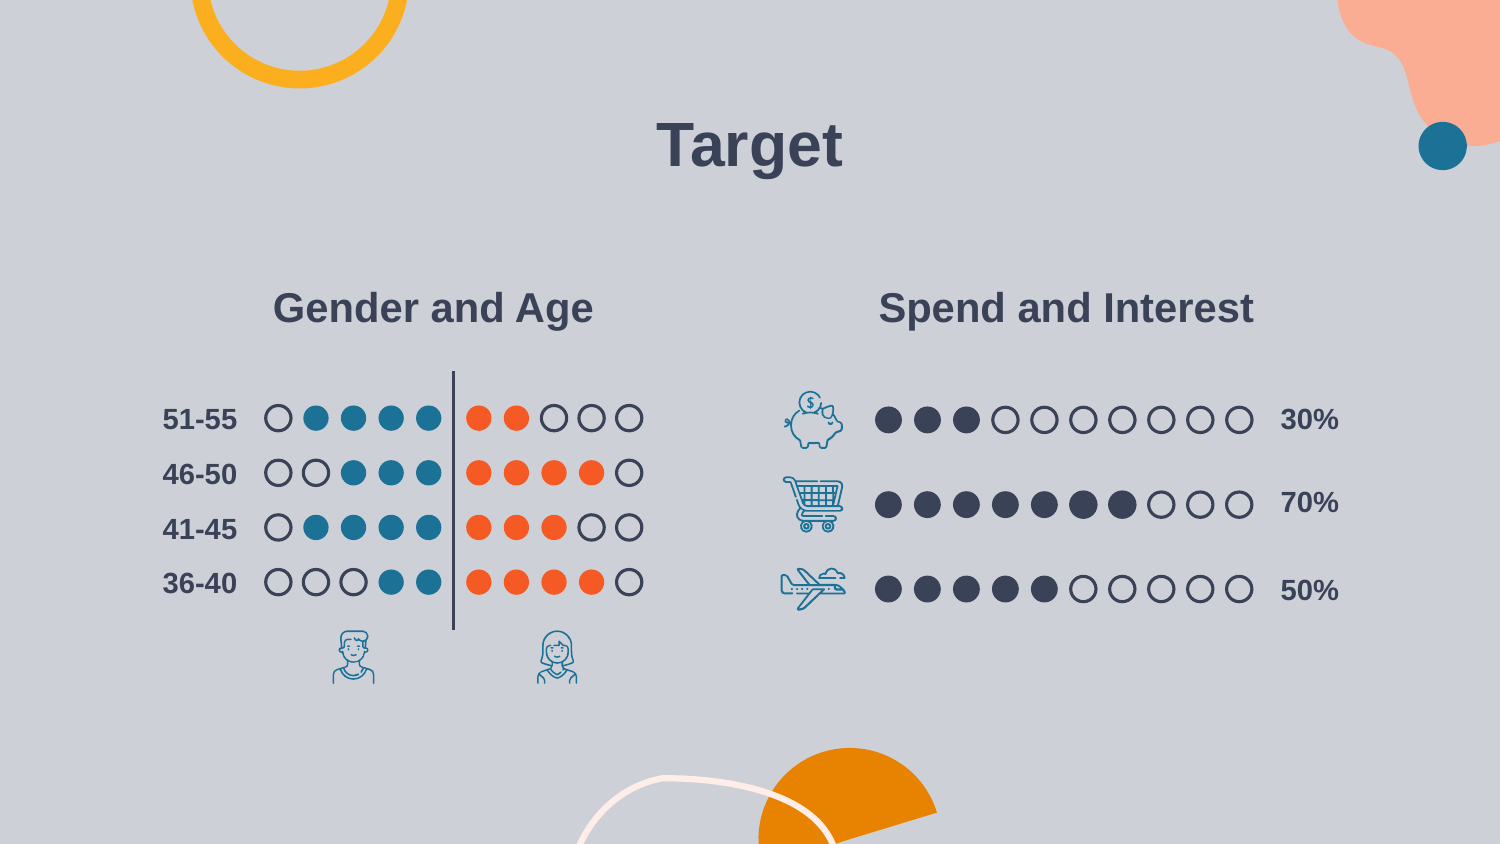

# Target
Gender and Age
Spend and Interest

51-55
30%

46-50

70%

41-45
36-40

50%